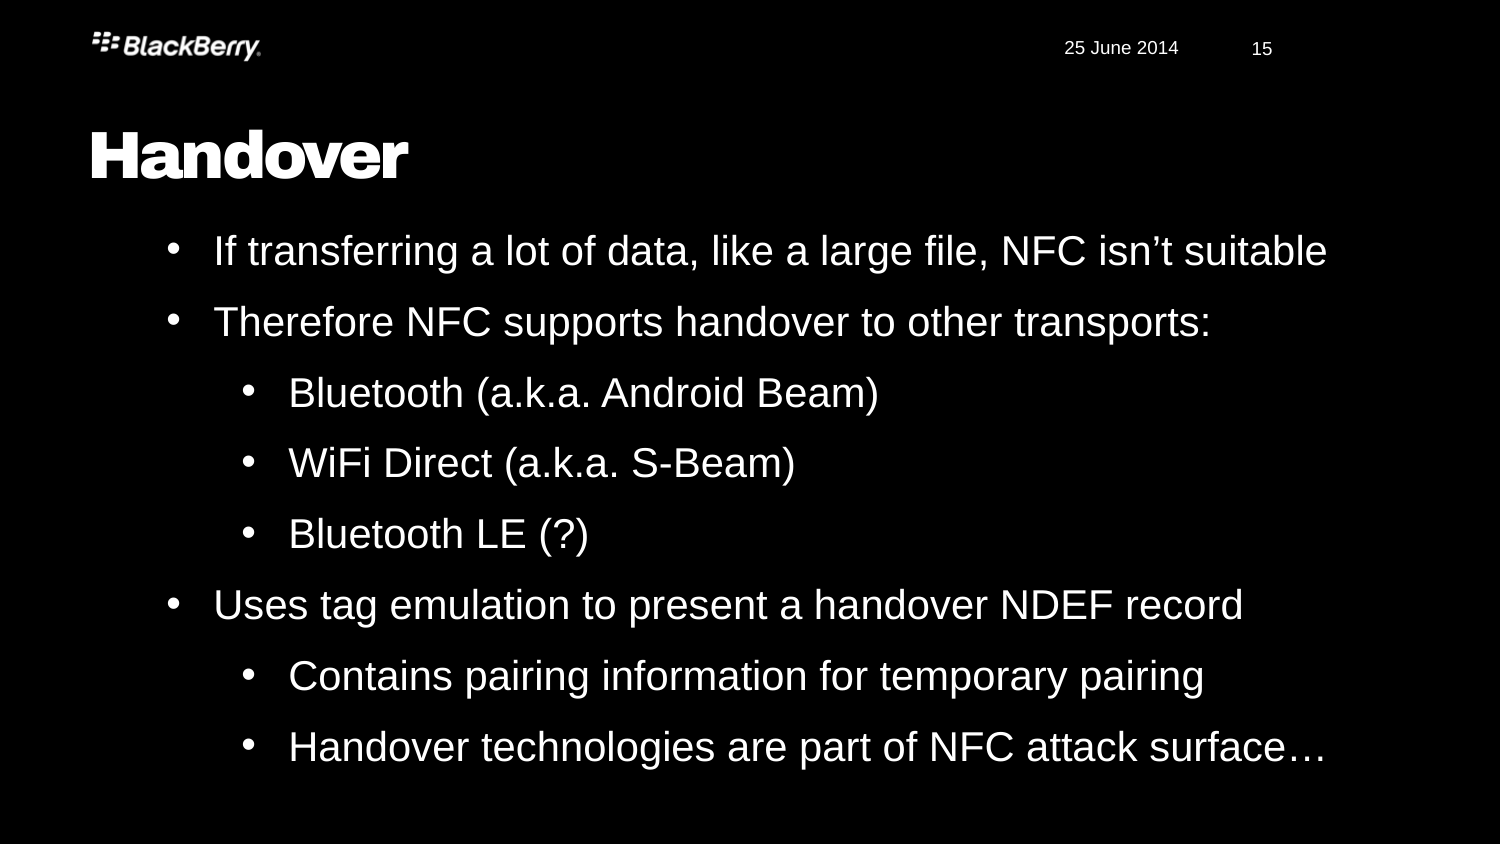

Handover
If transferring a lot of data, like a large file, NFC isn’t suitable
Therefore NFC supports handover to other transports:
Bluetooth (a.k.a. Android Beam)
WiFi Direct (a.k.a. S-Beam)
Bluetooth LE (?)
Uses tag emulation to present a handover NDEF record
Contains pairing information for temporary pairing
Handover technologies are part of NFC attack surface…